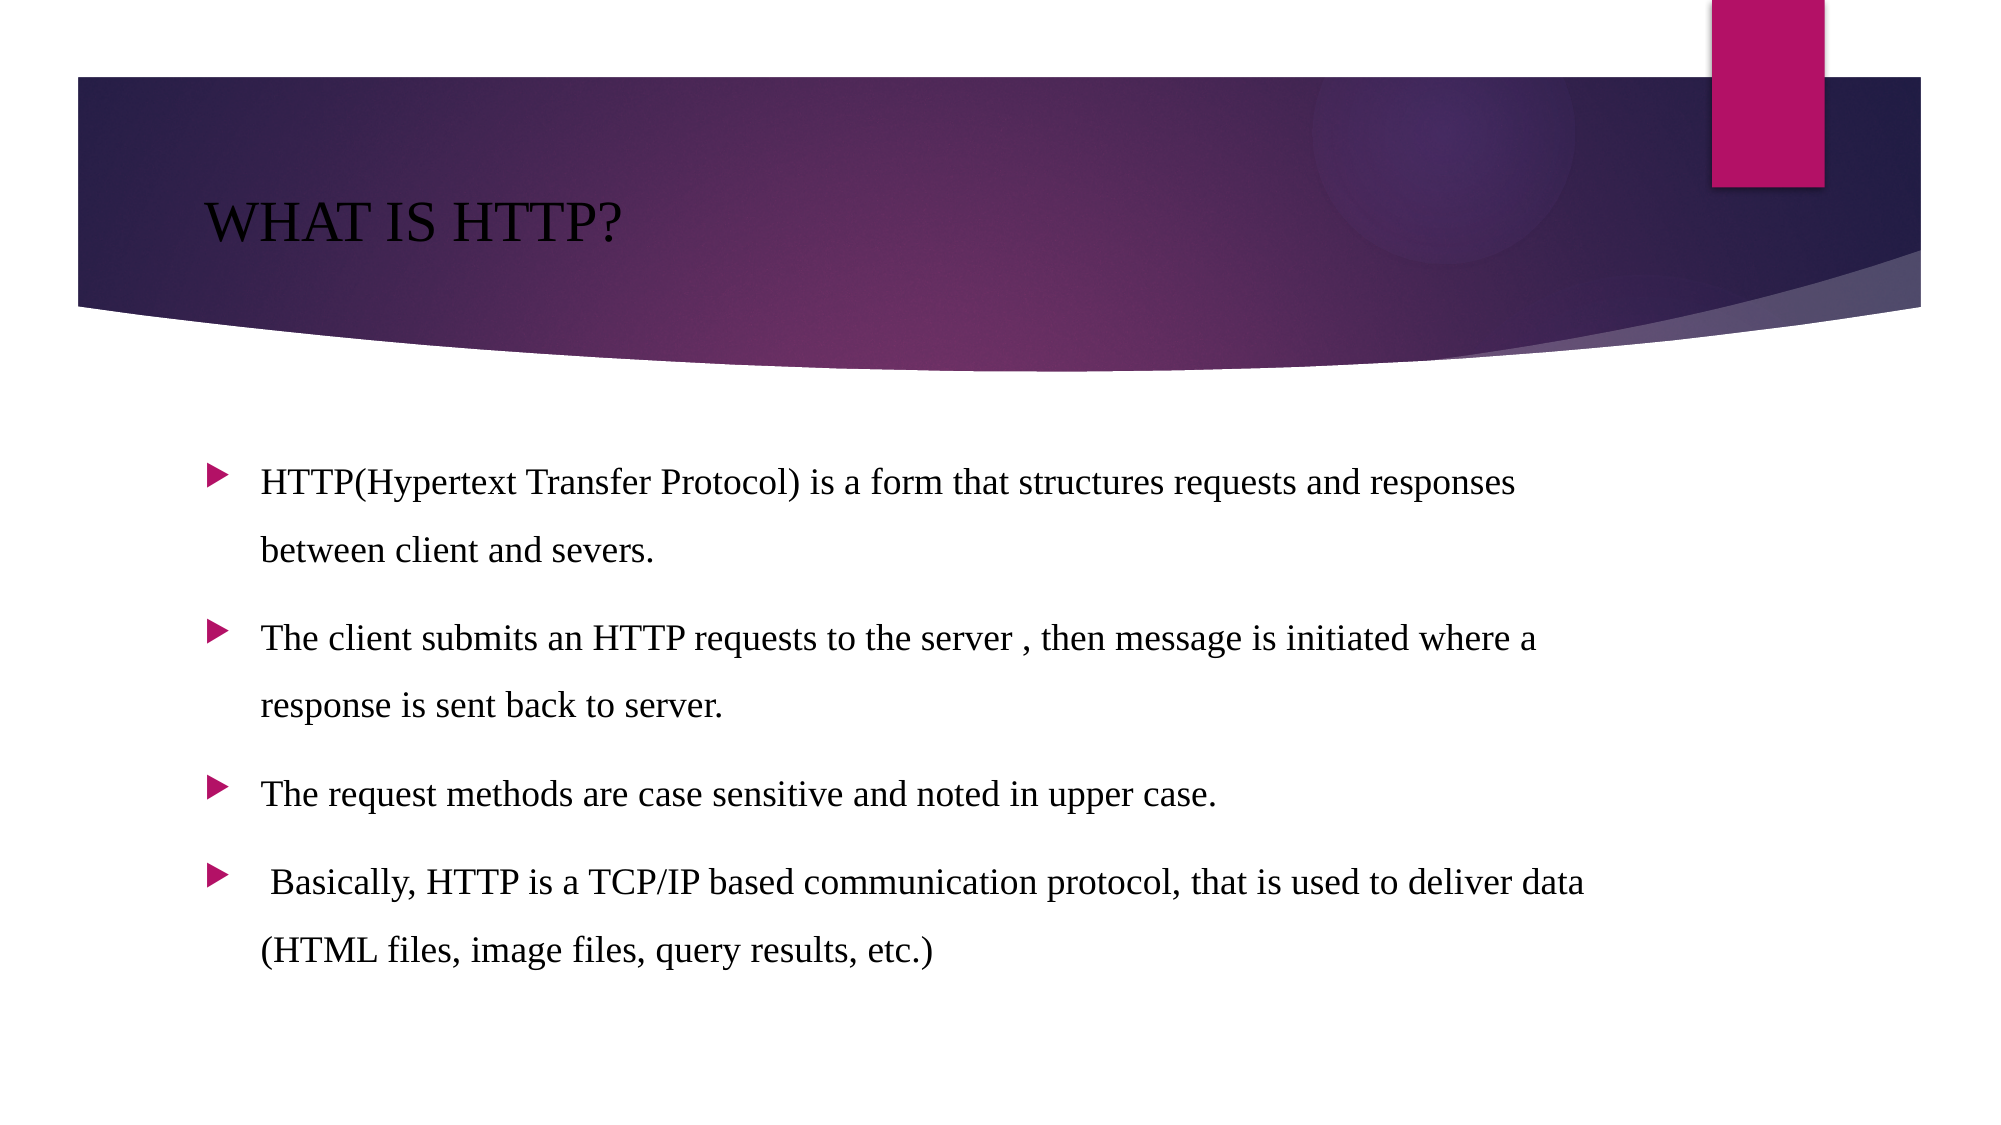

# WHAT IS HTTP?
HTTP(Hypertext Transfer Protocol) is a form that structures requests and responses between client and severs.
The client submits an HTTP requests to the server , then message is initiated where a response is sent back to server.
The request methods are case sensitive and noted in upper case.
 Basically, HTTP is a TCP/IP based communication protocol, that is used to deliver data (HTML files, image files, query results, etc.)